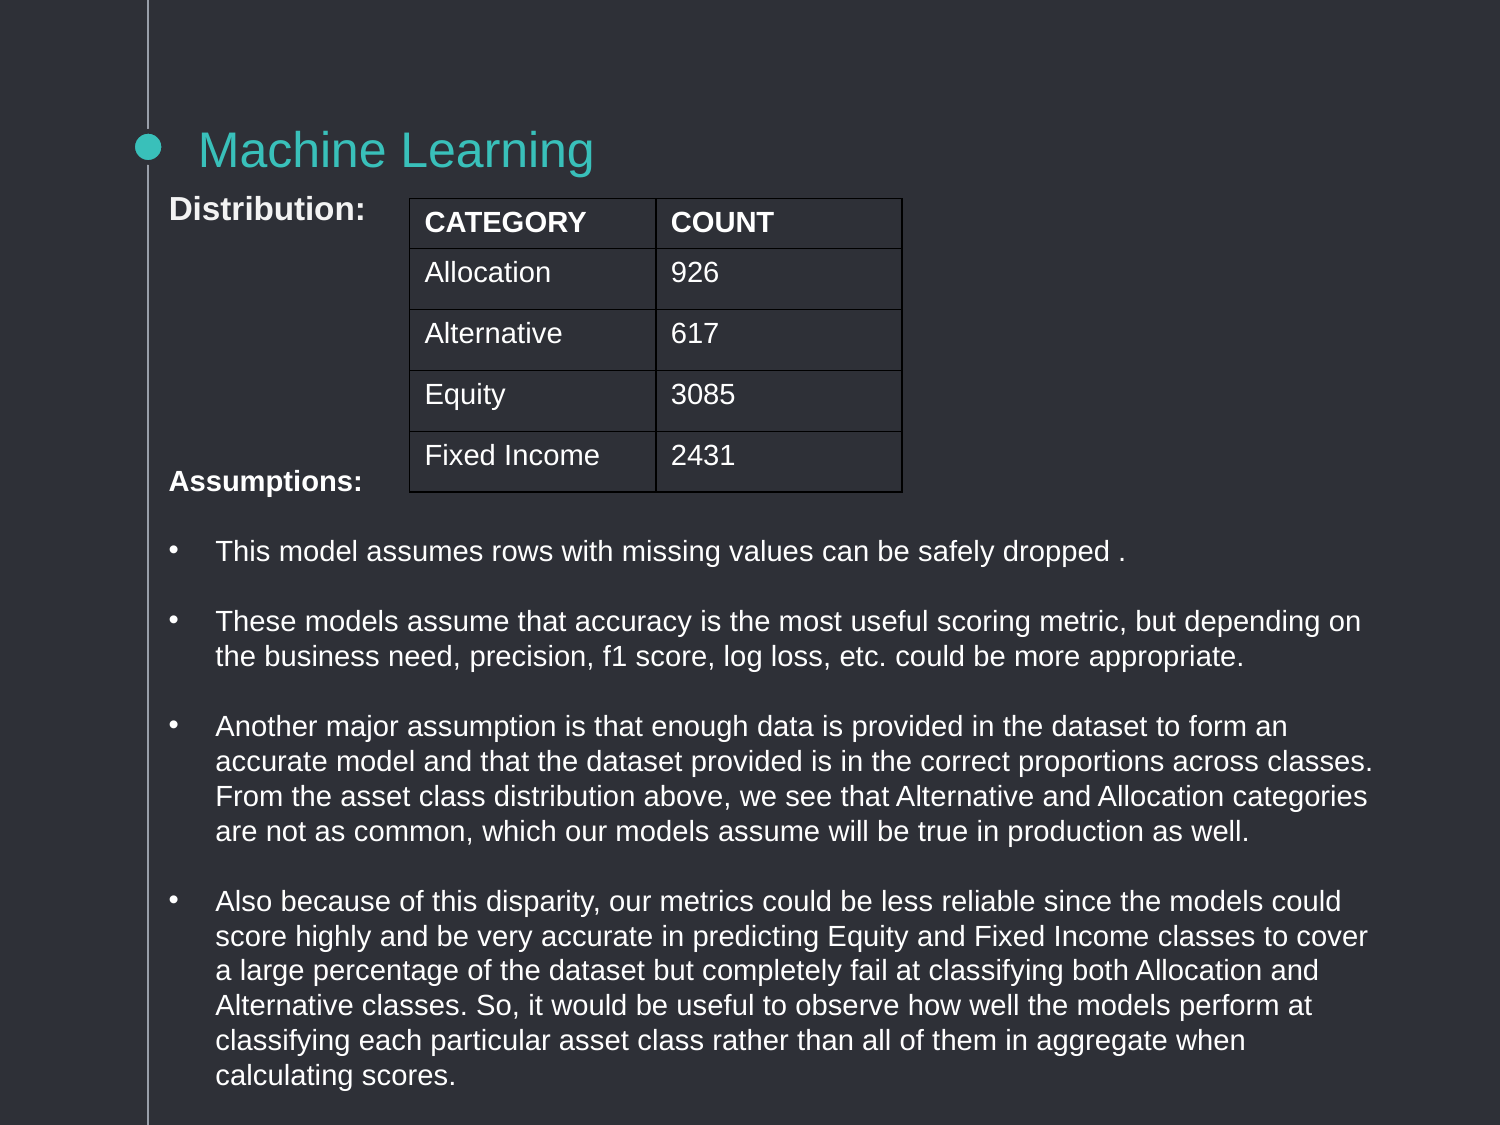

# Machine Learning

Distribution:

| CATEGORY | COUNT |
| --- | --- |
| Allocation | 926 |
| Alternative | 617 |
| Equity | 3085 |
| Fixed Income | 2431 |
Assumptions:

This model assumes rows with missing values can be safely dropped .

These models assume that accuracy is the most useful scoring metric, but depending on the business need, precision, f1 score, log loss, etc. could be more appropriate.

Another major assumption is that enough data is provided in the dataset to form an accurate model and that the dataset provided is in the correct proportions across classes. From the asset class distribution above, we see that Alternative and Allocation categories are not as common, which our models assume will be true in production as well.

Also because of this disparity, our metrics could be less reliable since the models could score highly and be very accurate in predicting Equity and Fixed Income classes to cover a large percentage of the dataset but completely fail at classifying both Allocation and Alternative classes. So, it would be useful to observe how well the models perform at classifying each particular asset class rather than all of them in aggregate when calculating scores.